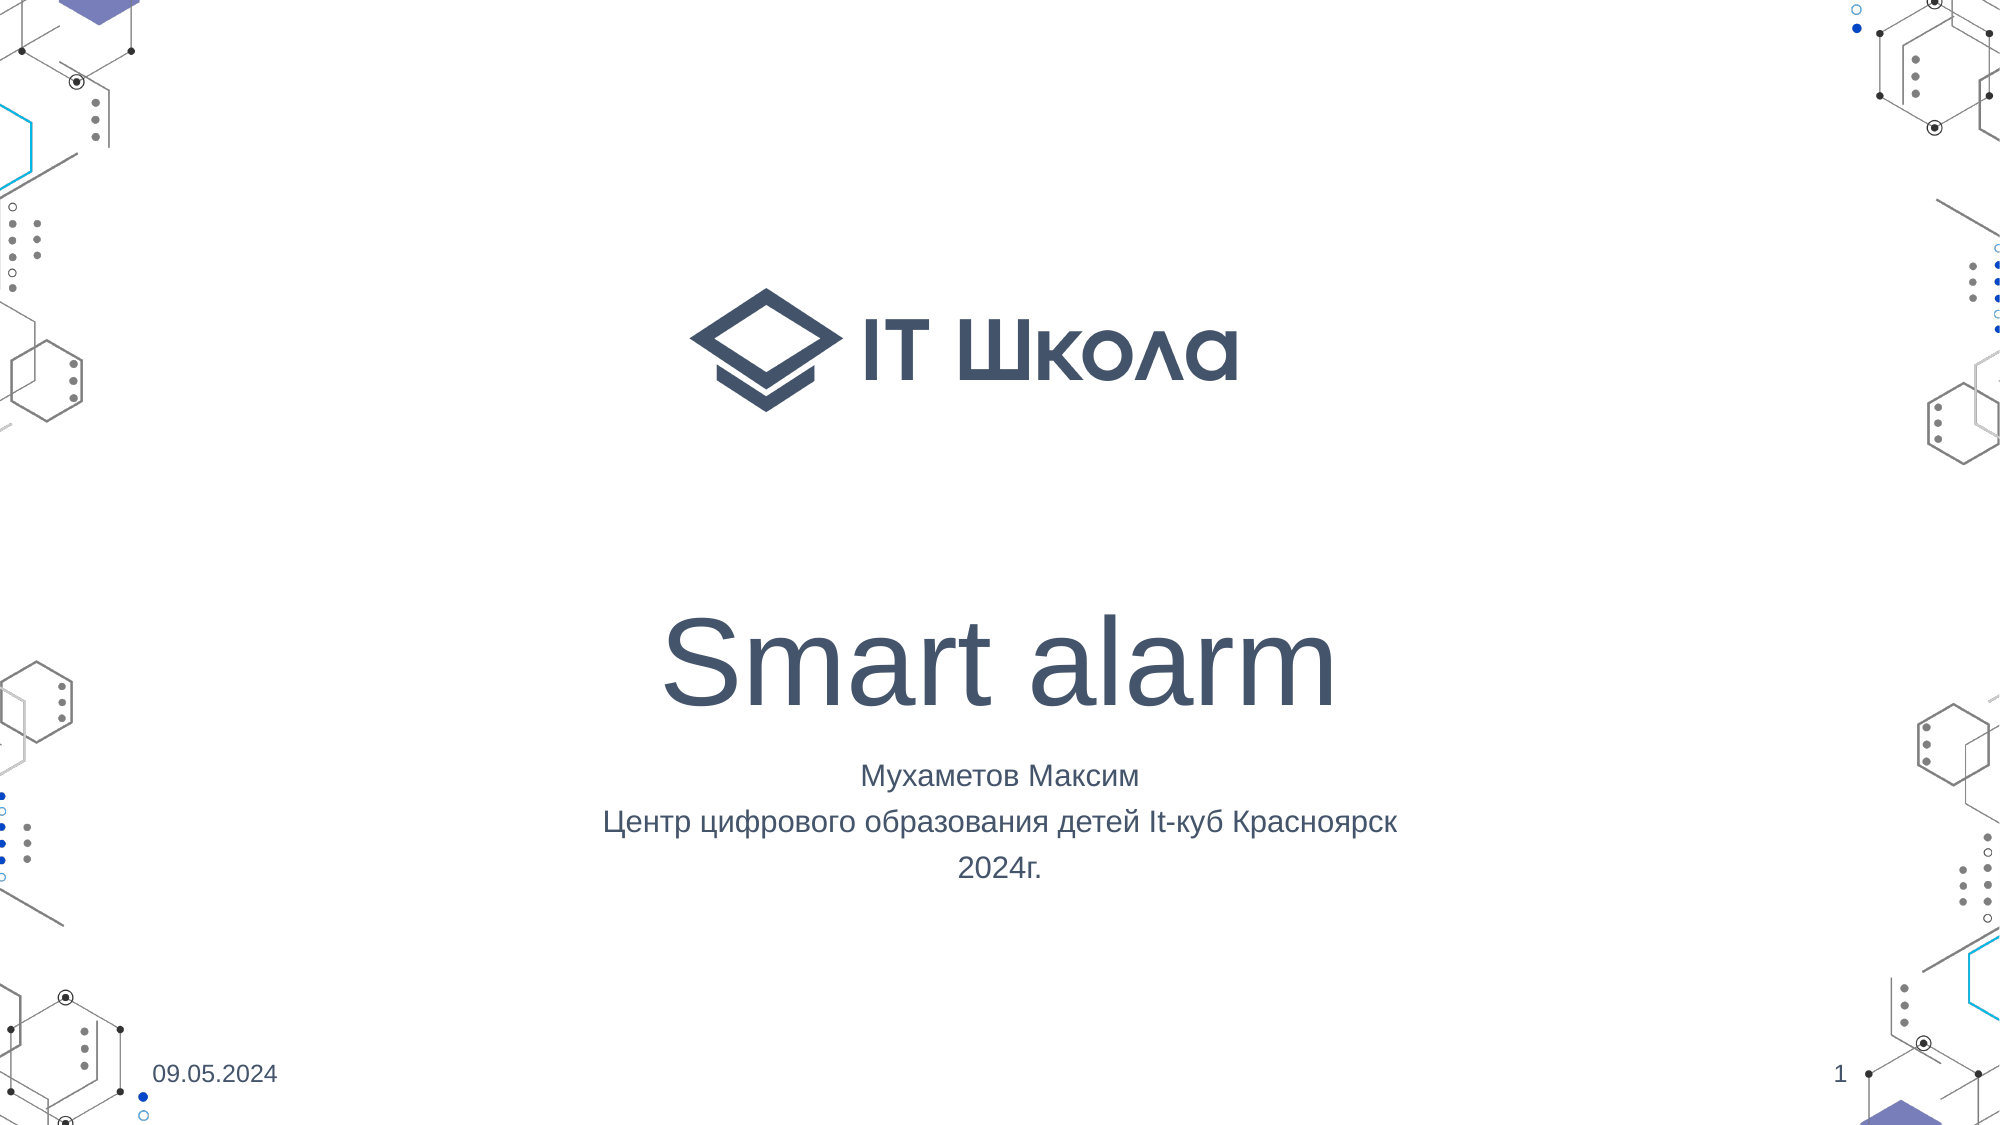

# Smart alarm
Мухаметов Максим
Центр цифрового образования детей It-куб Красноярск
2024г.
09.05.2024
1